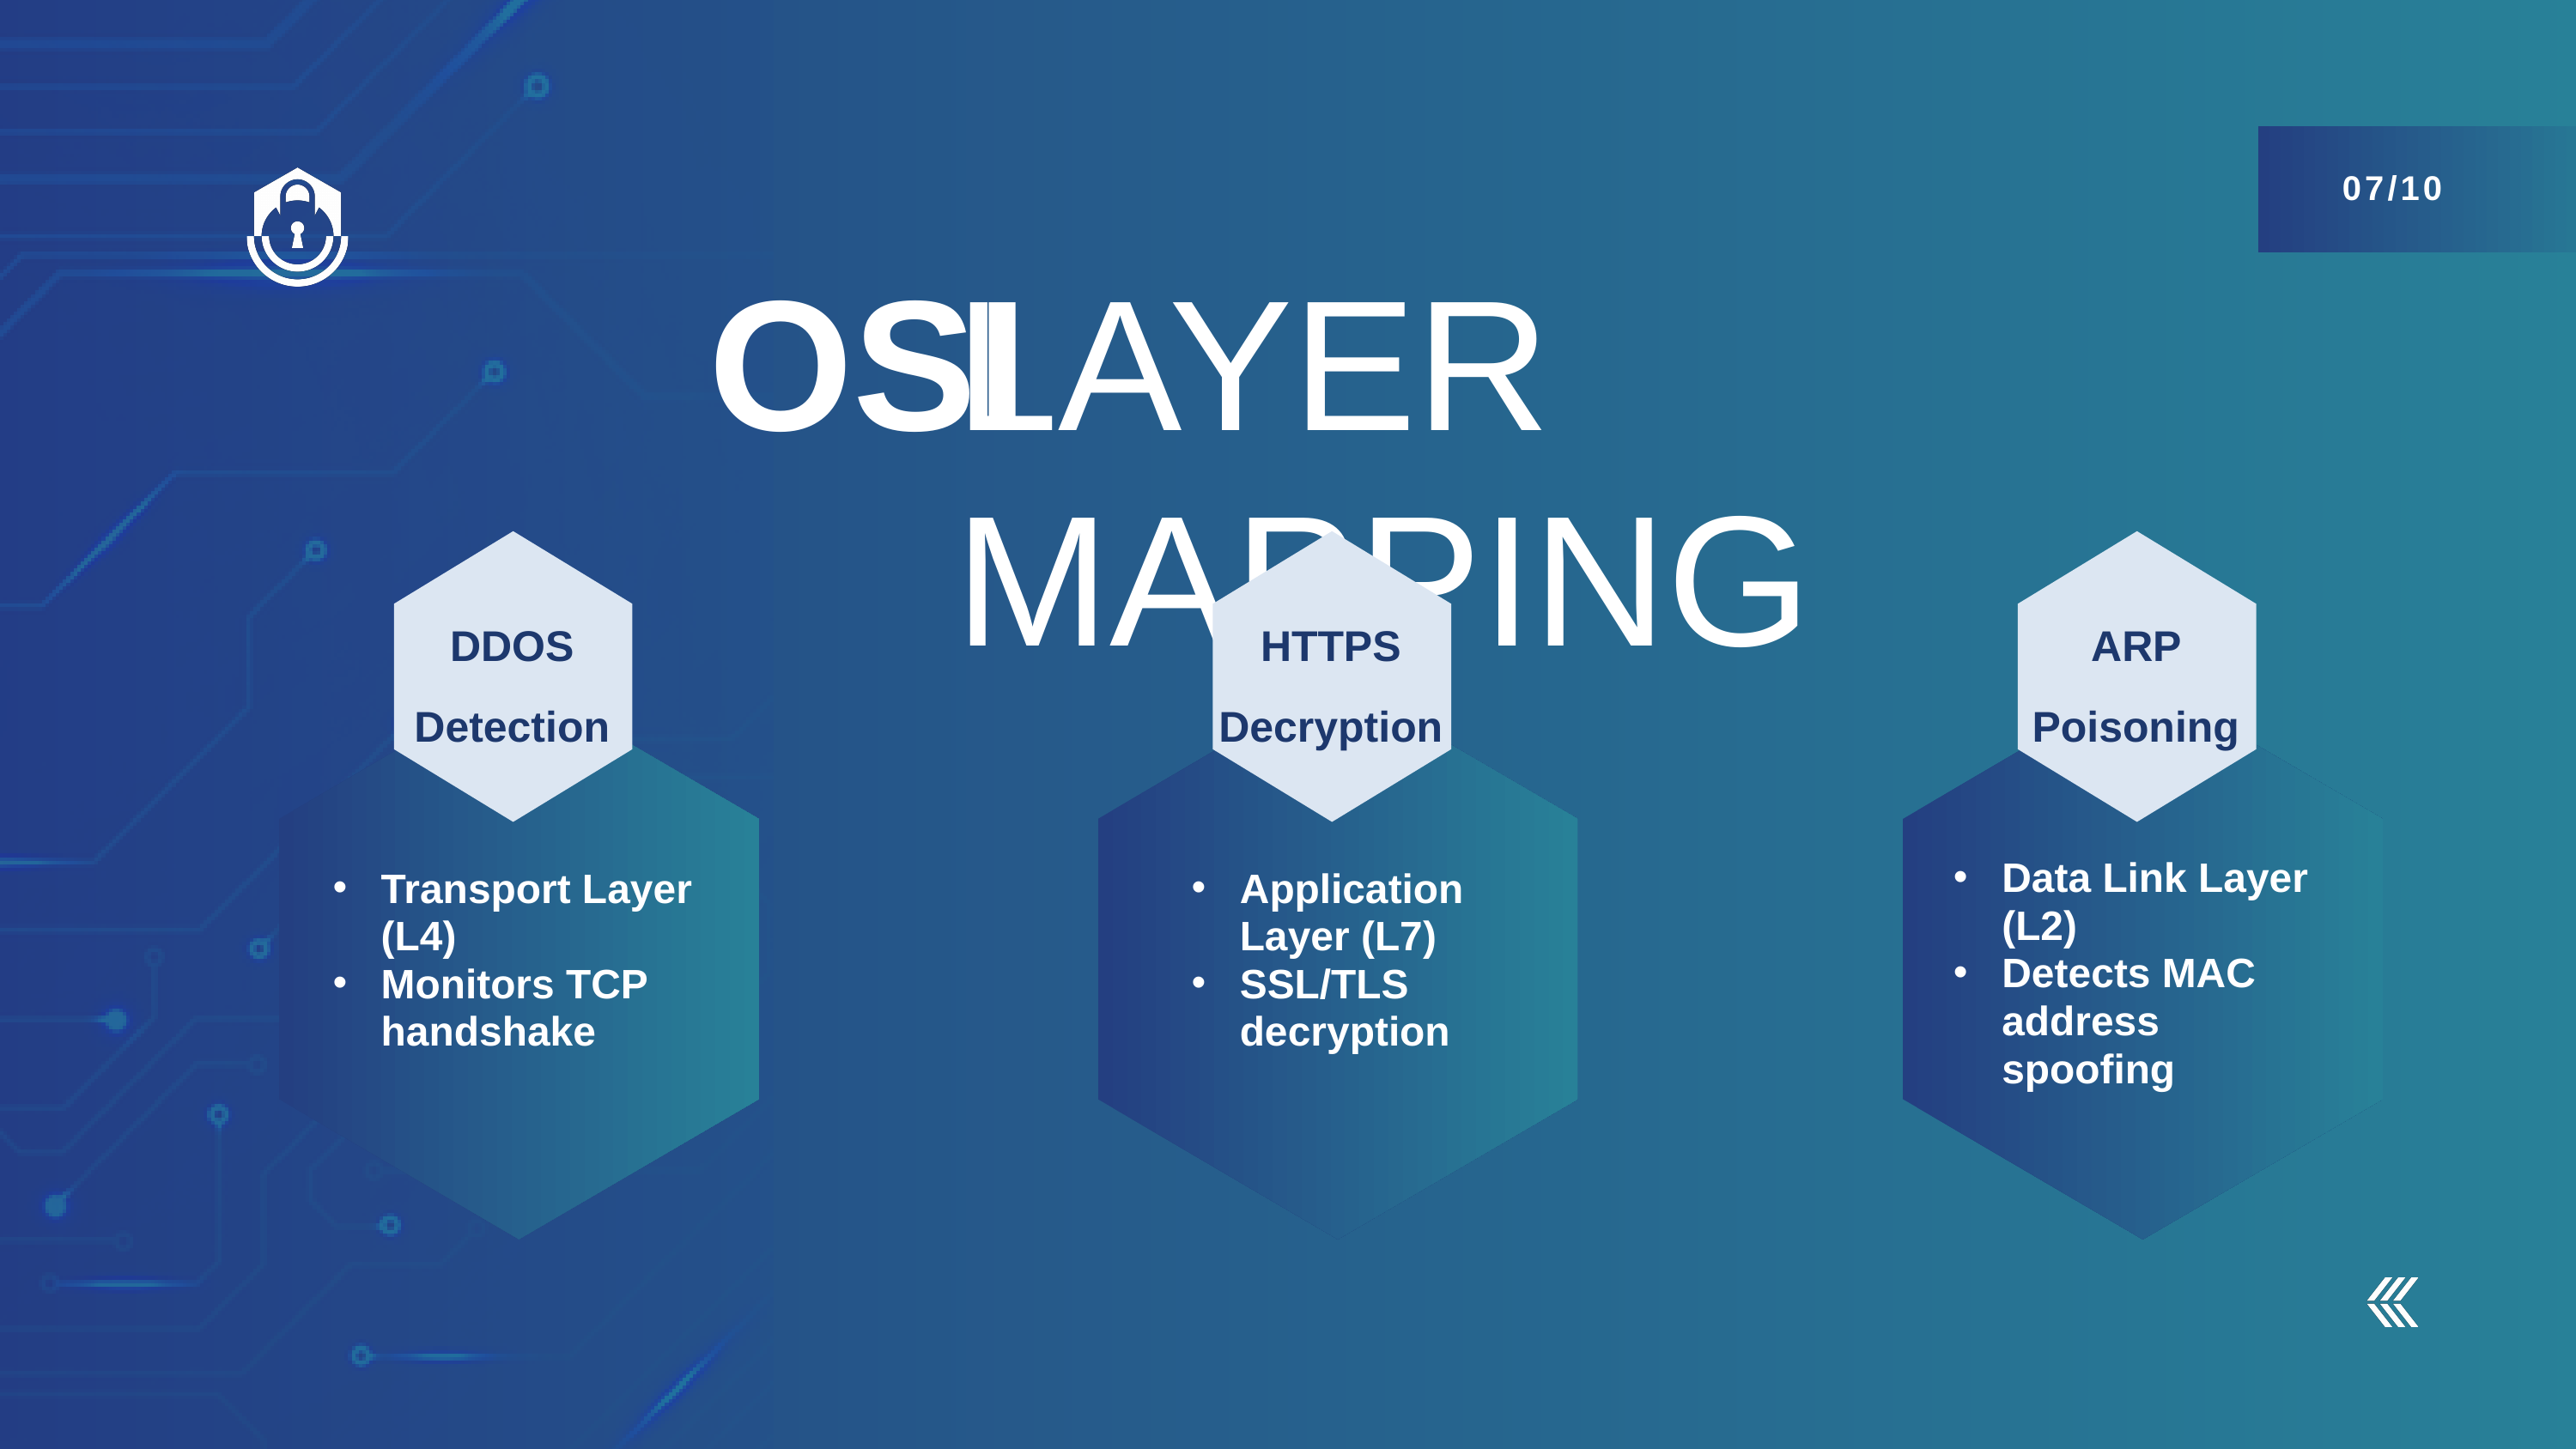

07/10
OSI
LAYER MAPPING

HTTPS Decryption
ARP Poisoning
DDOS Detection

Data Link Layer (L2)
Detects MAC address spoofing
Transport Layer (L4)
Monitors TCP handshake
Application Layer (L7)
SSL/TLS decryption